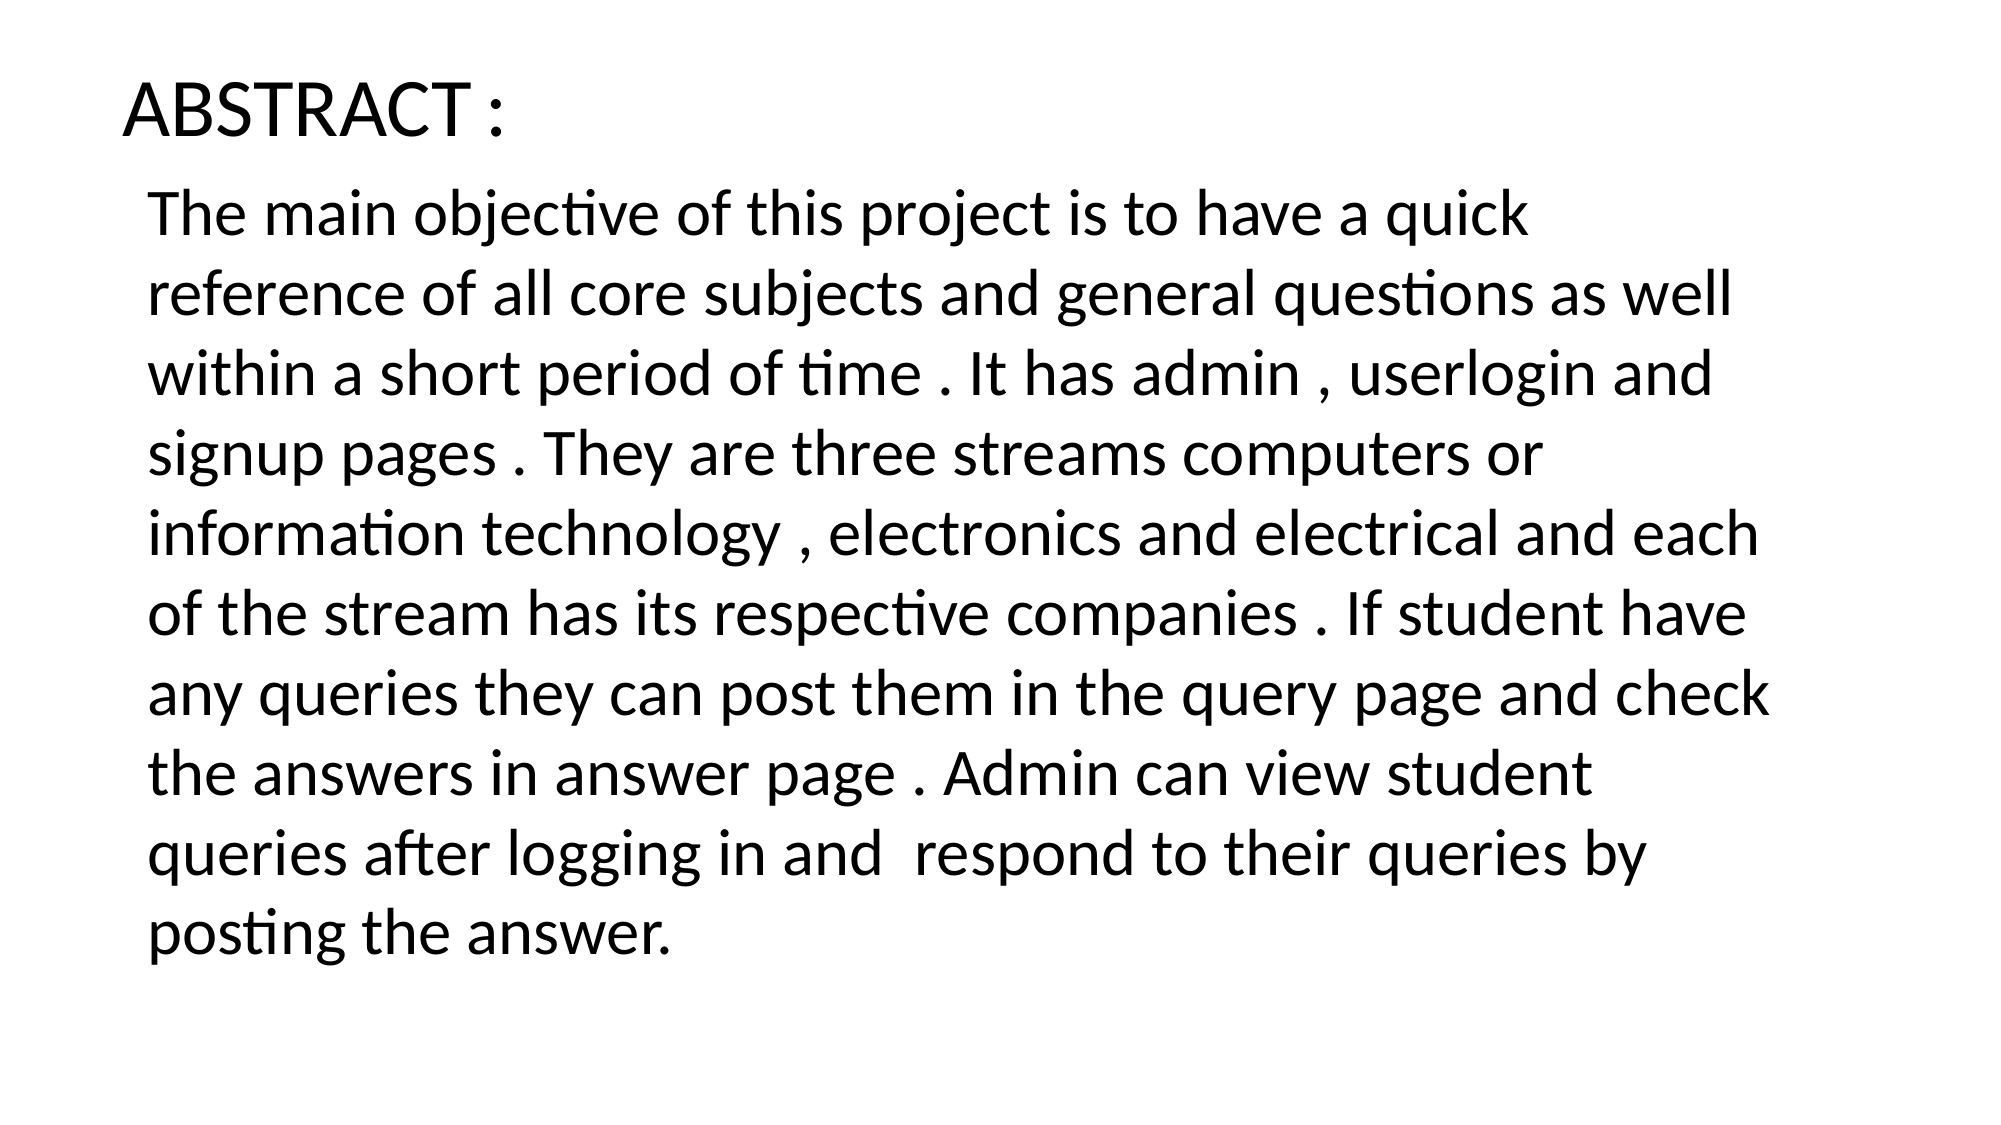

ABSTRACT :
The main objective of this project is to have a quick reference of all core subjects and general questions as well within a short period of time . It has admin , userlogin and signup pages . They are three streams computers or information technology , electronics and electrical and each of the stream has its respective companies . If student have any queries they can post them in the query page and check the answers in answer page . Admin can view student queries after logging in and  respond to their queries by posting the answer.